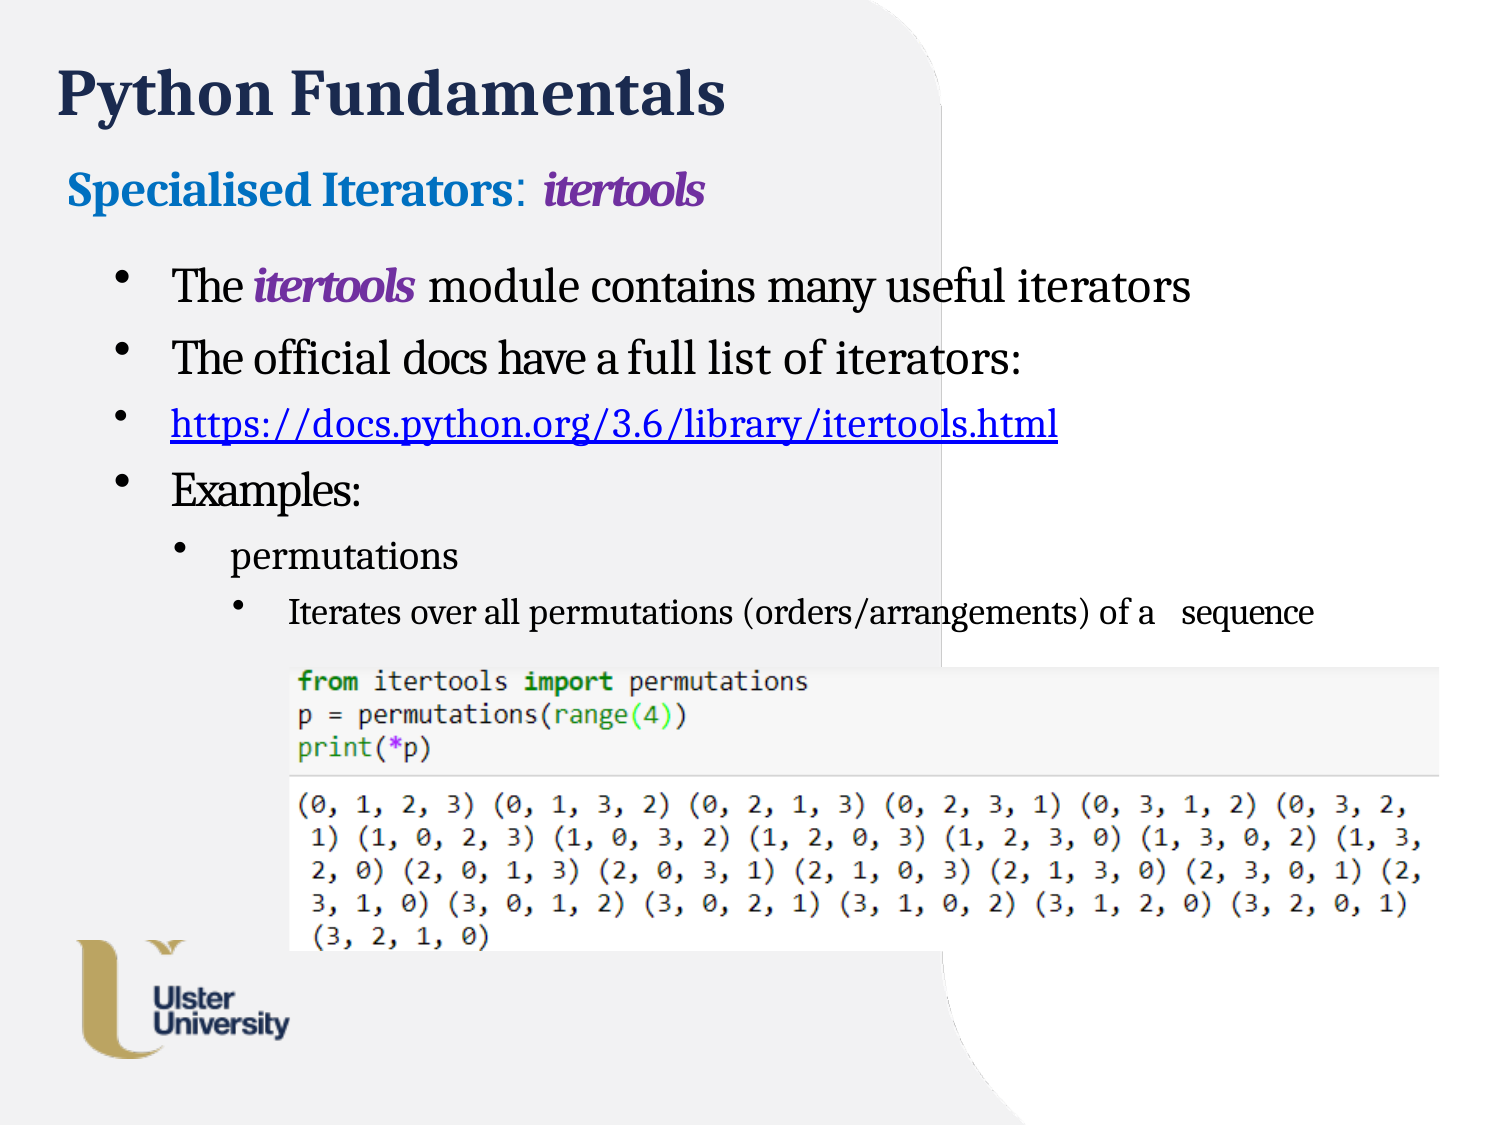

# Python Fundamentals
Specialised Iterators: itertools
The itertools module contains many useful iterators
The official docs have a full list of iterators:
https://docs.python.org/3.6/library/itertools.html
Examples:
permutations
Iterates over all permutations (orders/arrangements) of a       sequence